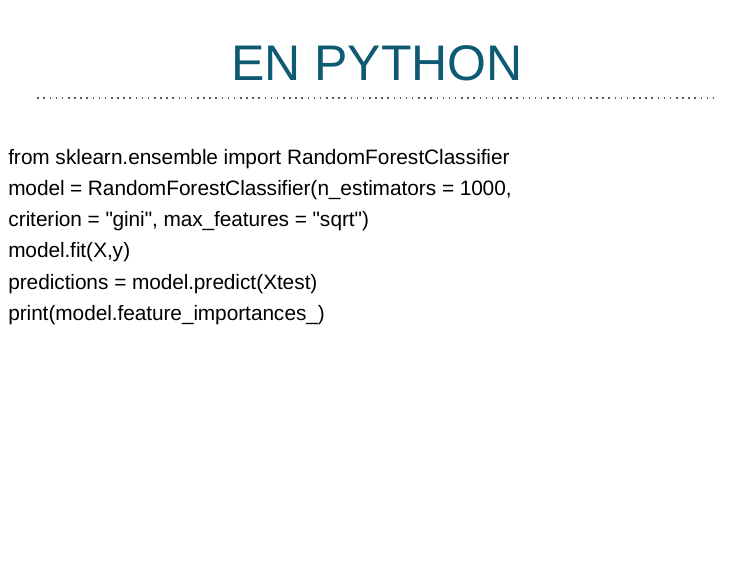

# EN PYTHON
from sklearn.ensemble import RandomForestClassifier
model = RandomForestClassifier(n_estimators = 1000,
criterion = "gini", max_features = "sqrt")
model.fit(X,y)
predictions = model.predict(Xtest)
print(model.feature_importances_)